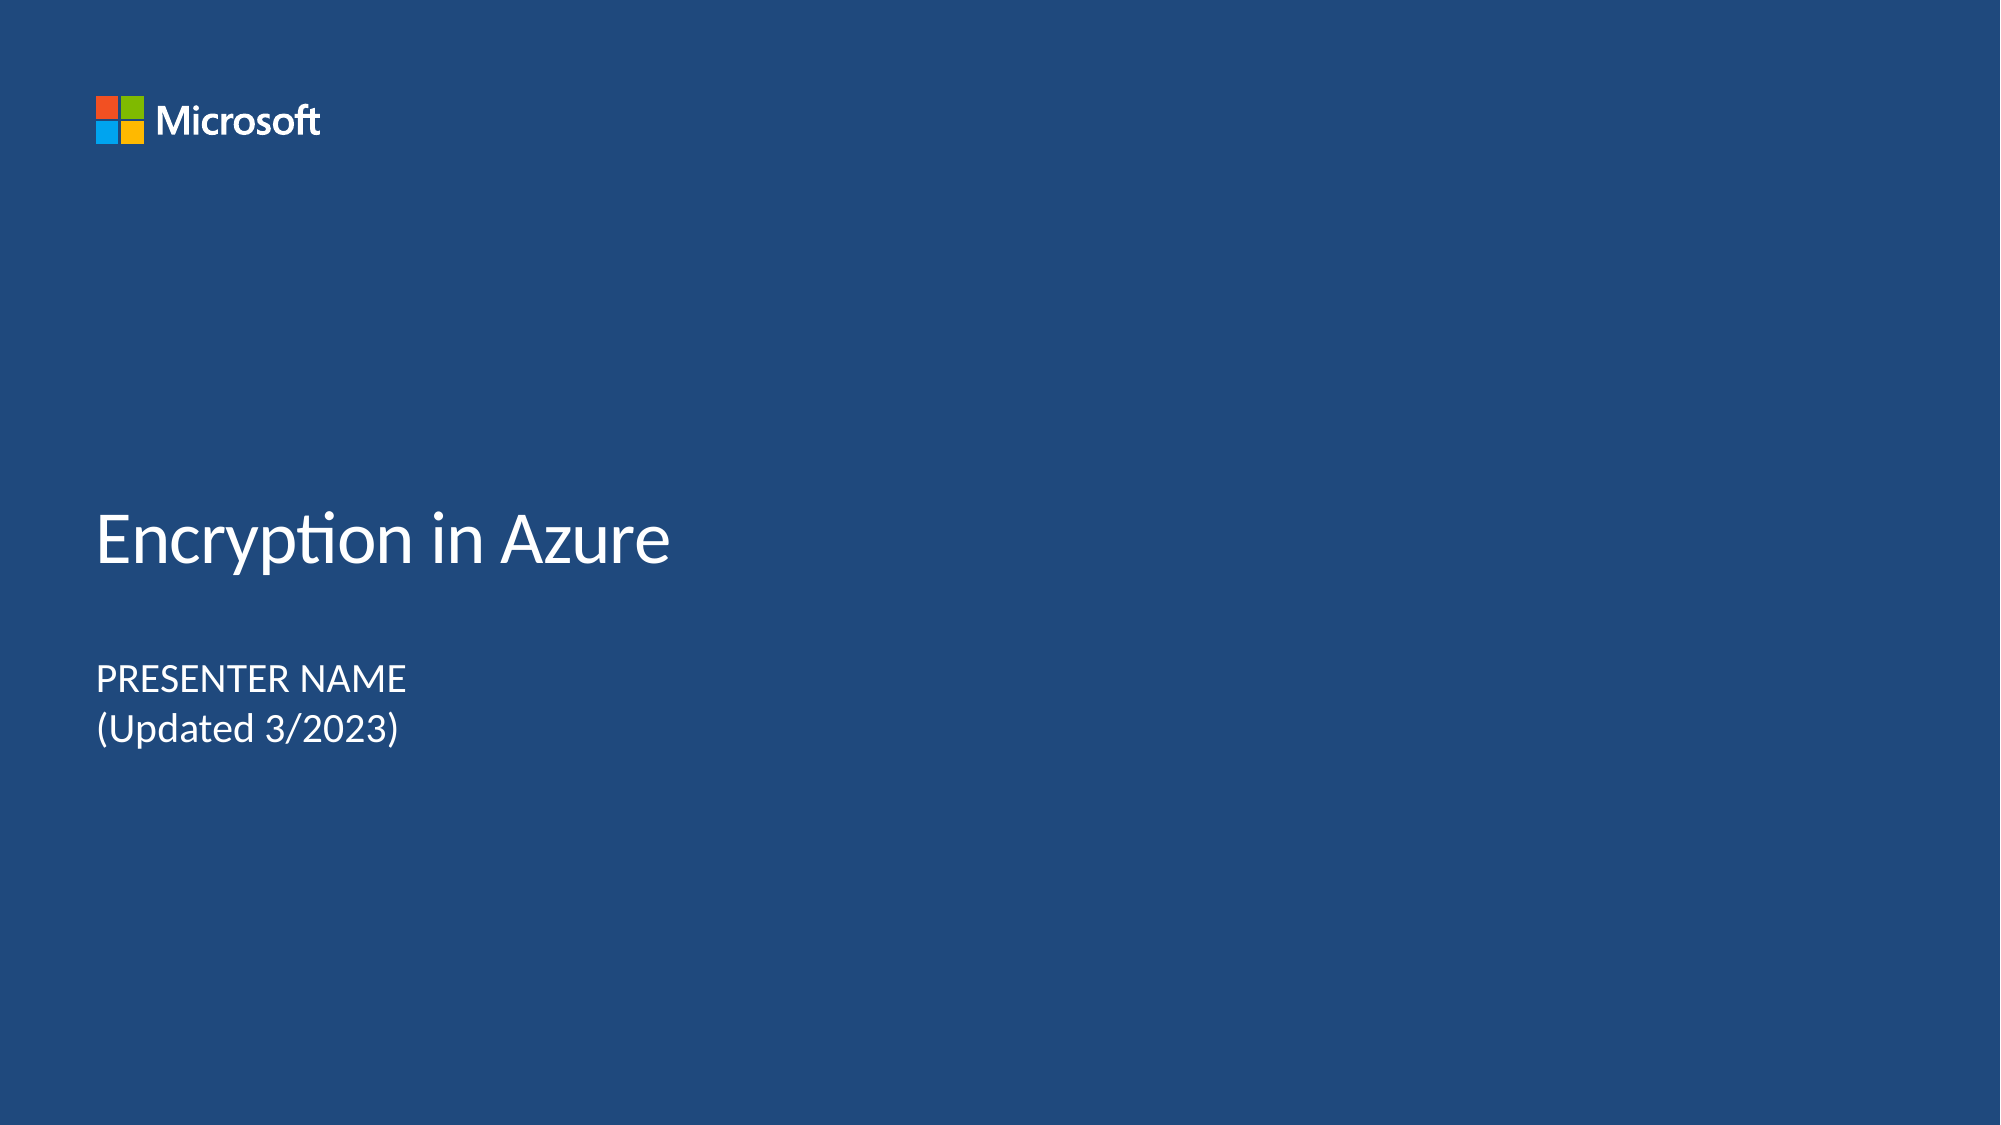

# Encryption in Azure
PRESENTER NAME
(Updated 3/2023)